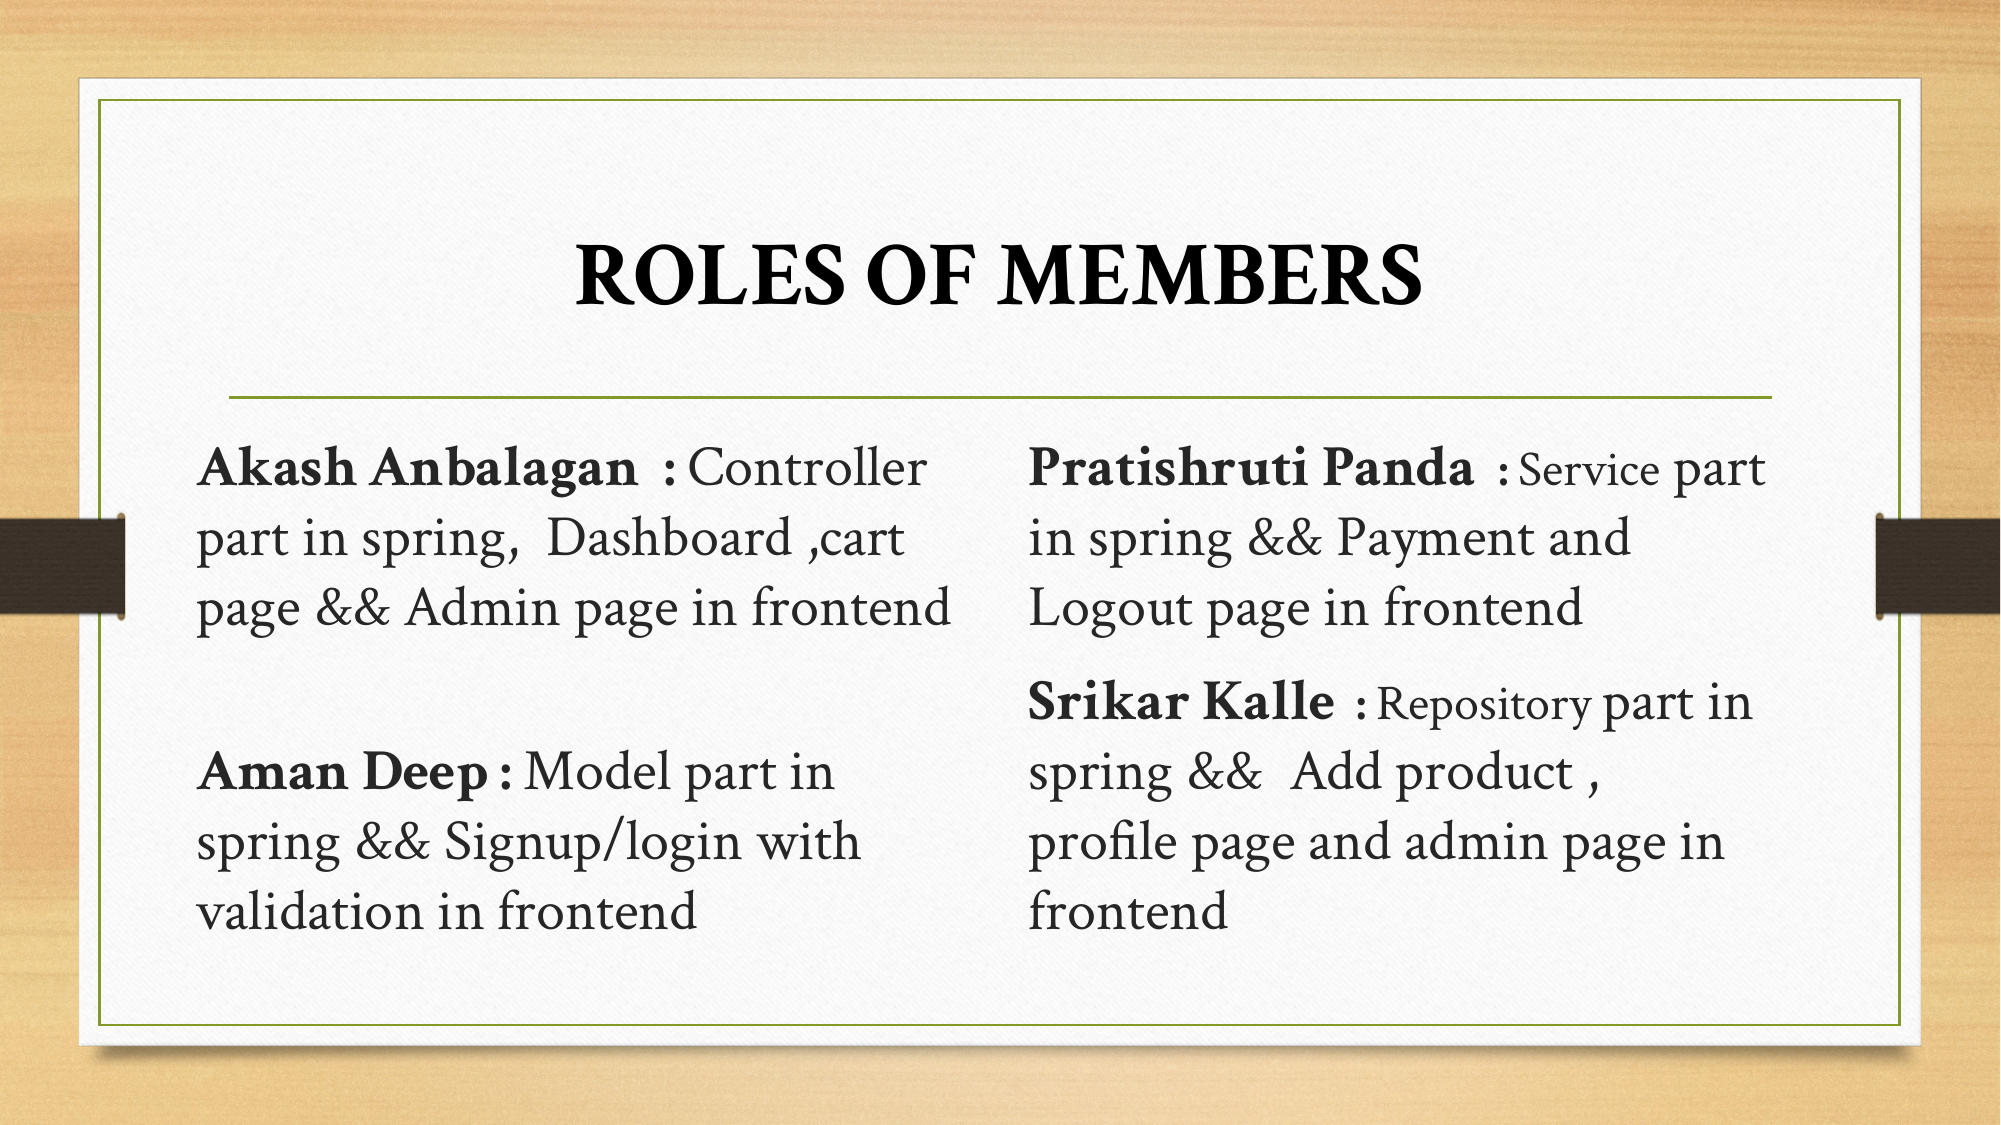

# ROLES OF MEMBERS
Akash Anbalagan  : Controller part in spring,  Dashboard ,cart page && Admin page in frontend
Aman Deep : Model part in spring && Signup/login with validation in frontend

Pratishruti Panda  : Service part in spring && Payment and Logout page in frontend
Srikar Kalle  : Repository part in spring &&  Add product ,  profile page and admin page in frontend